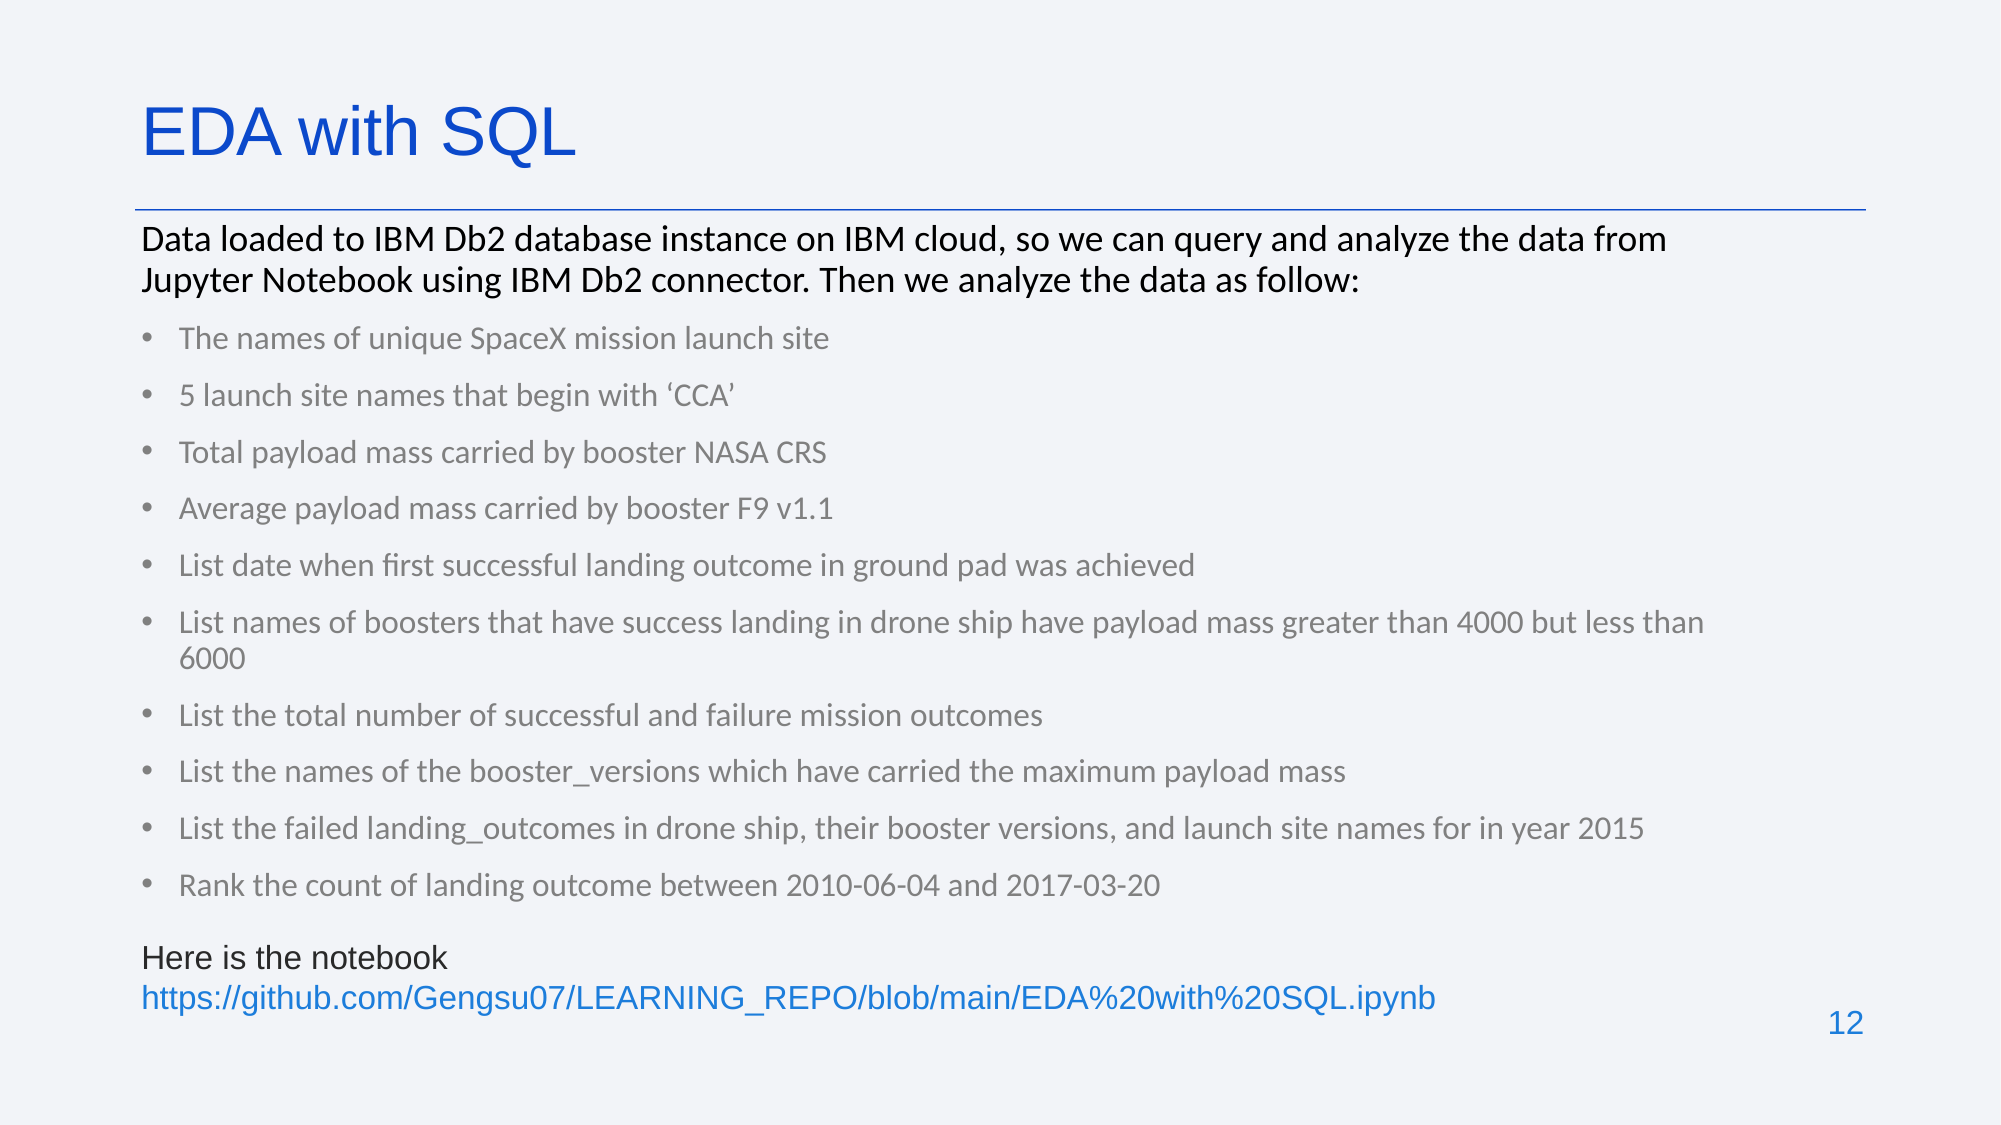

EDA with SQL
Data loaded to IBM Db2 database instance on IBM cloud, so we can query and analyze the data from Jupyter Notebook using IBM Db2 connector. Then we analyze the data as follow:
The names of unique SpaceX mission launch site
5 launch site names that begin with ‘CCA’
Total payload mass carried by booster NASA CRS
Average payload mass carried by booster F9 v1.1
List date when first successful landing outcome in ground pad was achieved
List names of boosters that have success landing in drone ship have payload mass greater than 4000 but less than 6000
List the total number of successful and failure mission outcomes
List the names of the booster_versions which have carried the maximum payload mass
List the failed landing_outcomes in drone ship, their booster versions, and launch site names for in year 2015
Rank the count of landing outcome between 2010-06-04 and 2017-03-20

Here is the notebook
https://github.com/Gengsu07/LEARNING_REPO/blob/main/EDA%20with%20SQL.ipynb
12